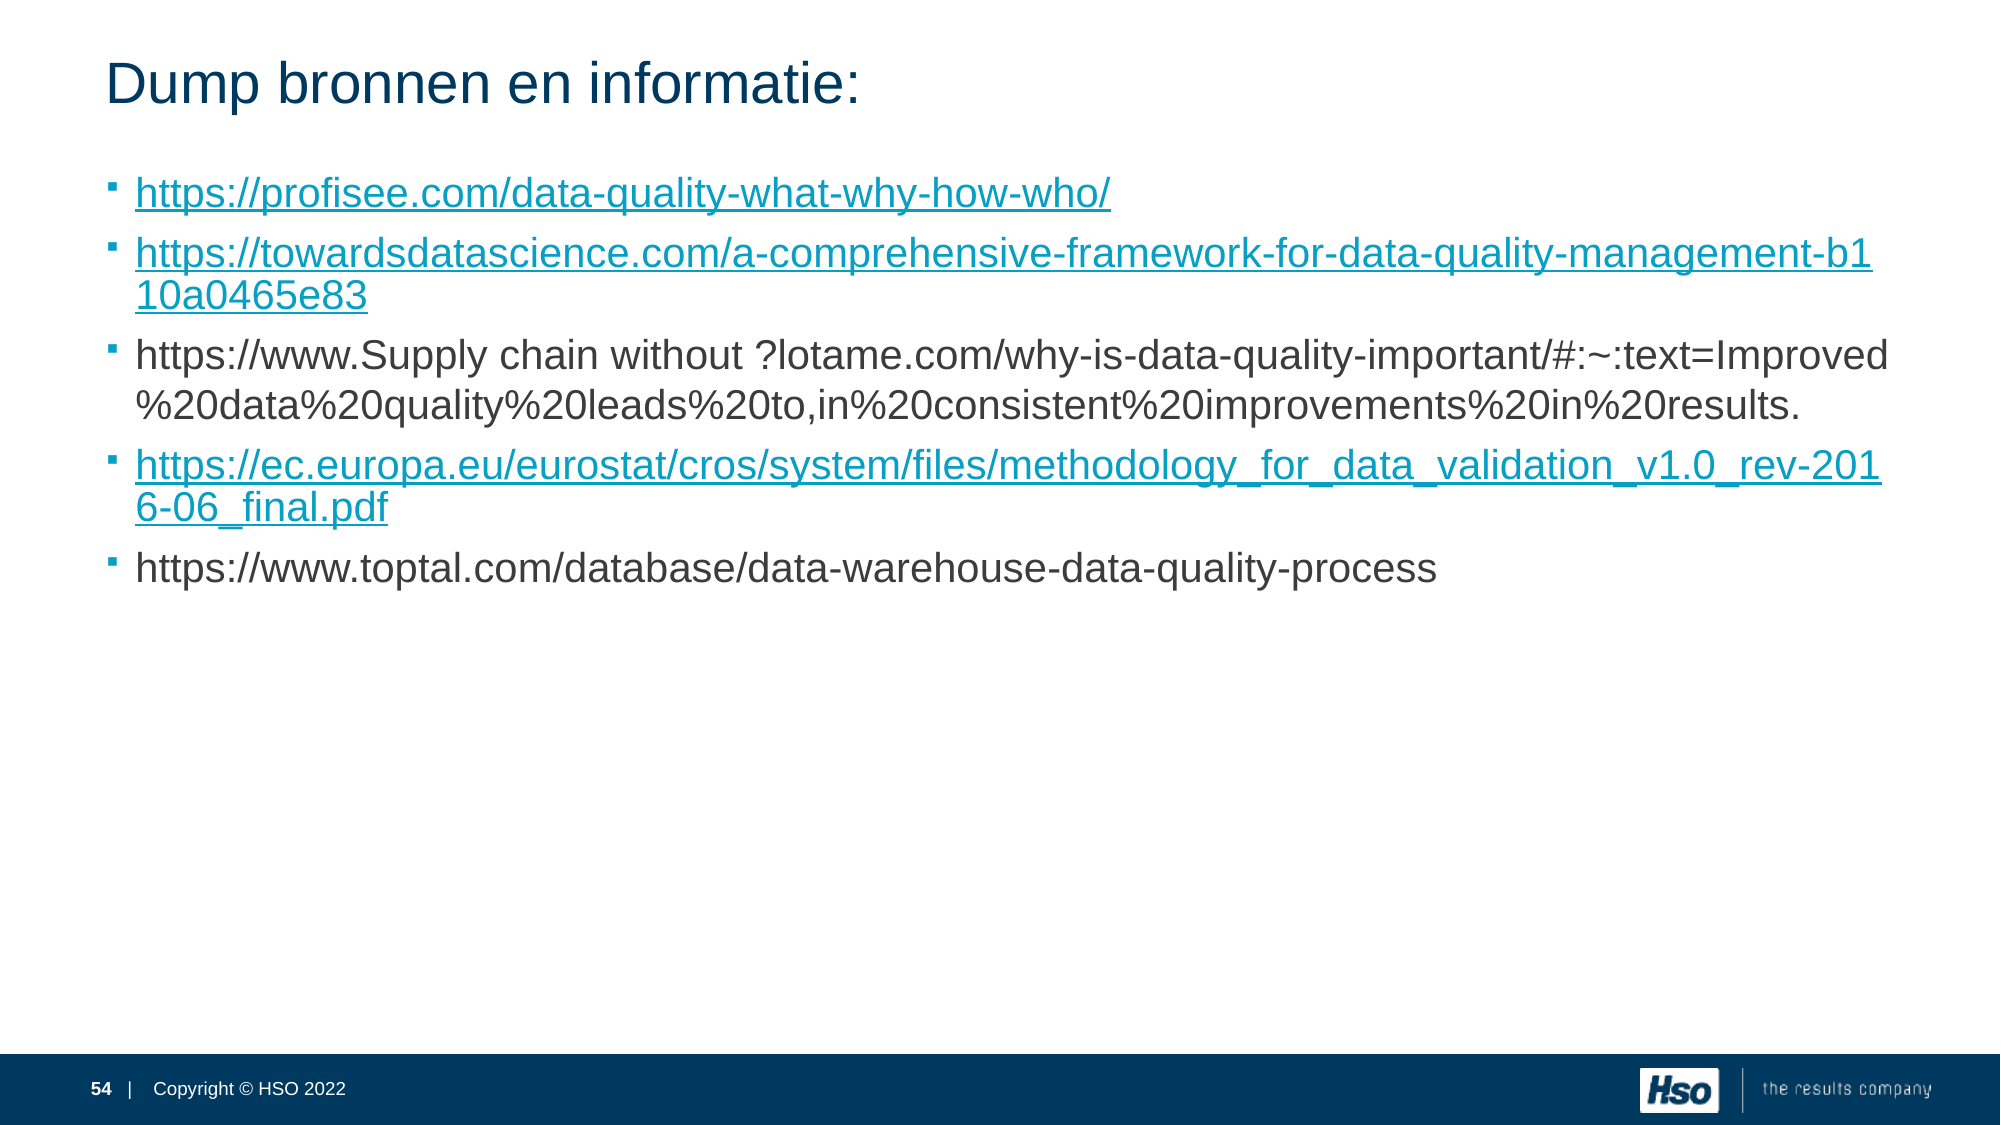

# Dump bronnen en informatie:
https://profisee.com/data-quality-what-why-how-who/
https://towardsdatascience.com/a-comprehensive-framework-for-data-quality-management-b110a0465e83
https://www.Supply chain without ?lotame.com/why-is-data-quality-important/#:~:text=Improved%20data%20quality%20leads%20to,in%20consistent%20improvements%20in%20results.
https://ec.europa.eu/eurostat/cros/system/files/methodology_for_data_validation_v1.0_rev-2016-06_final.pdf
https://www.toptal.com/database/data-warehouse-data-quality-process